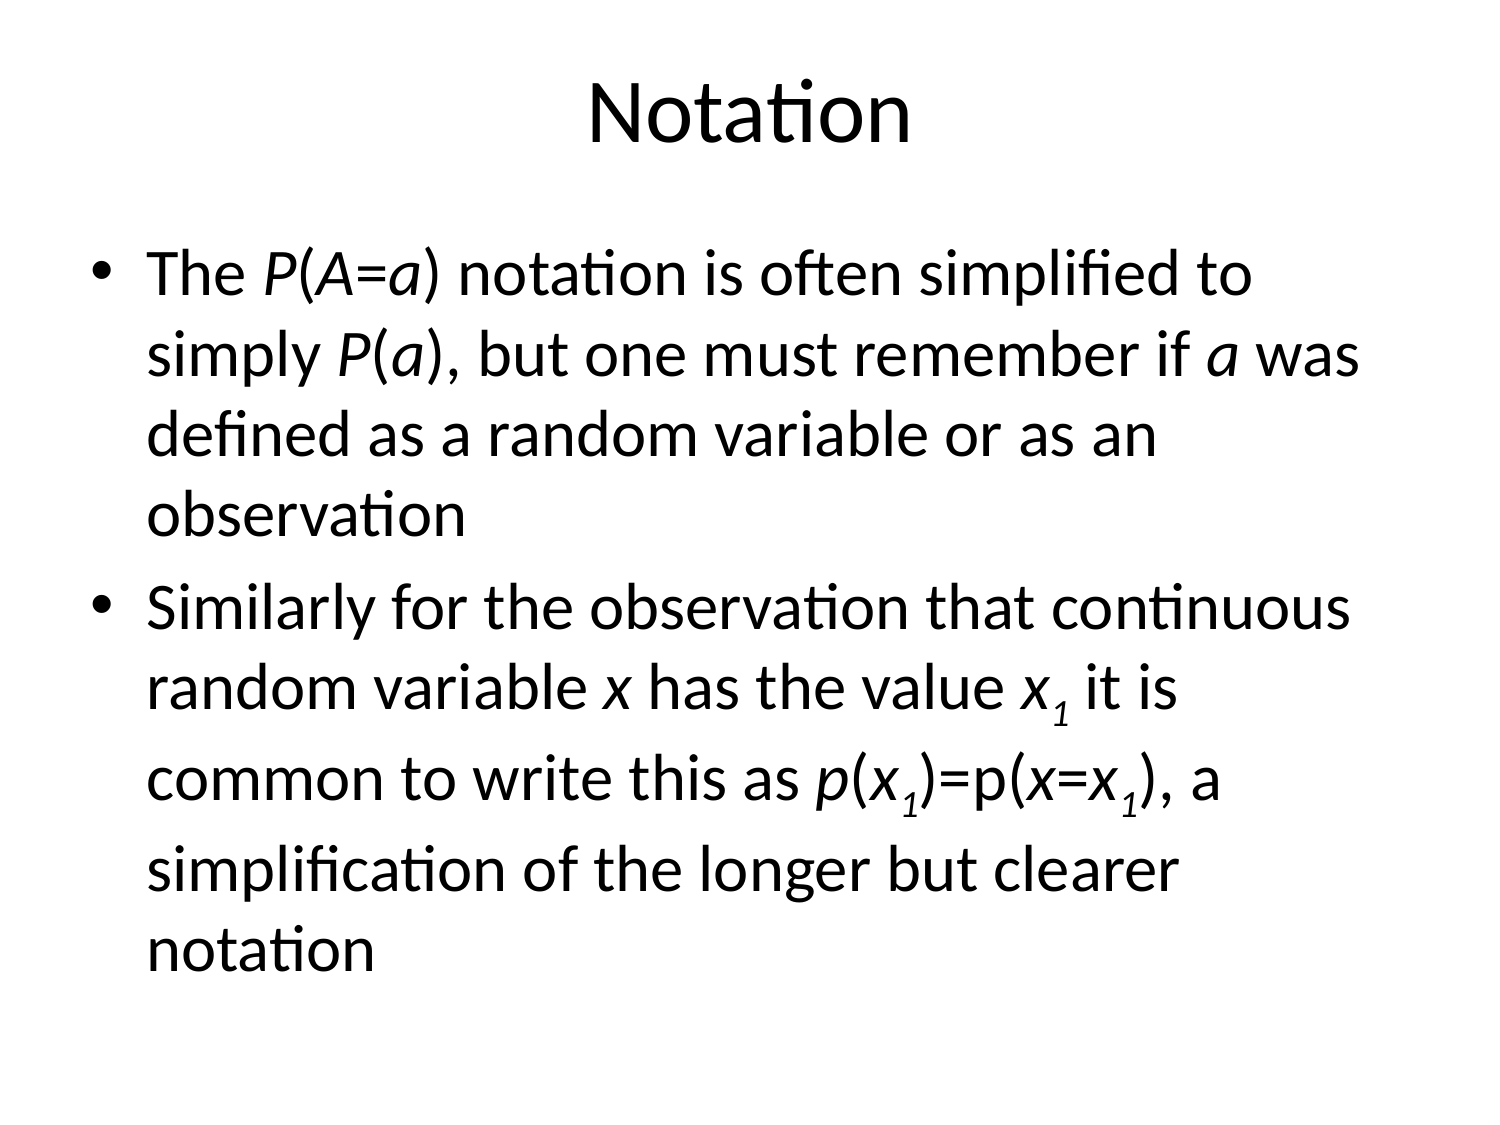

# Notation
The P(A=a) notation is often simplified to simply P(a), but one must remember if a was defined as a random variable or as an observation
Similarly for the observation that continuous random variable x has the value x1 it is common to write this as p(x1)=p(x=x1), a simplification of the longer but clearer notation